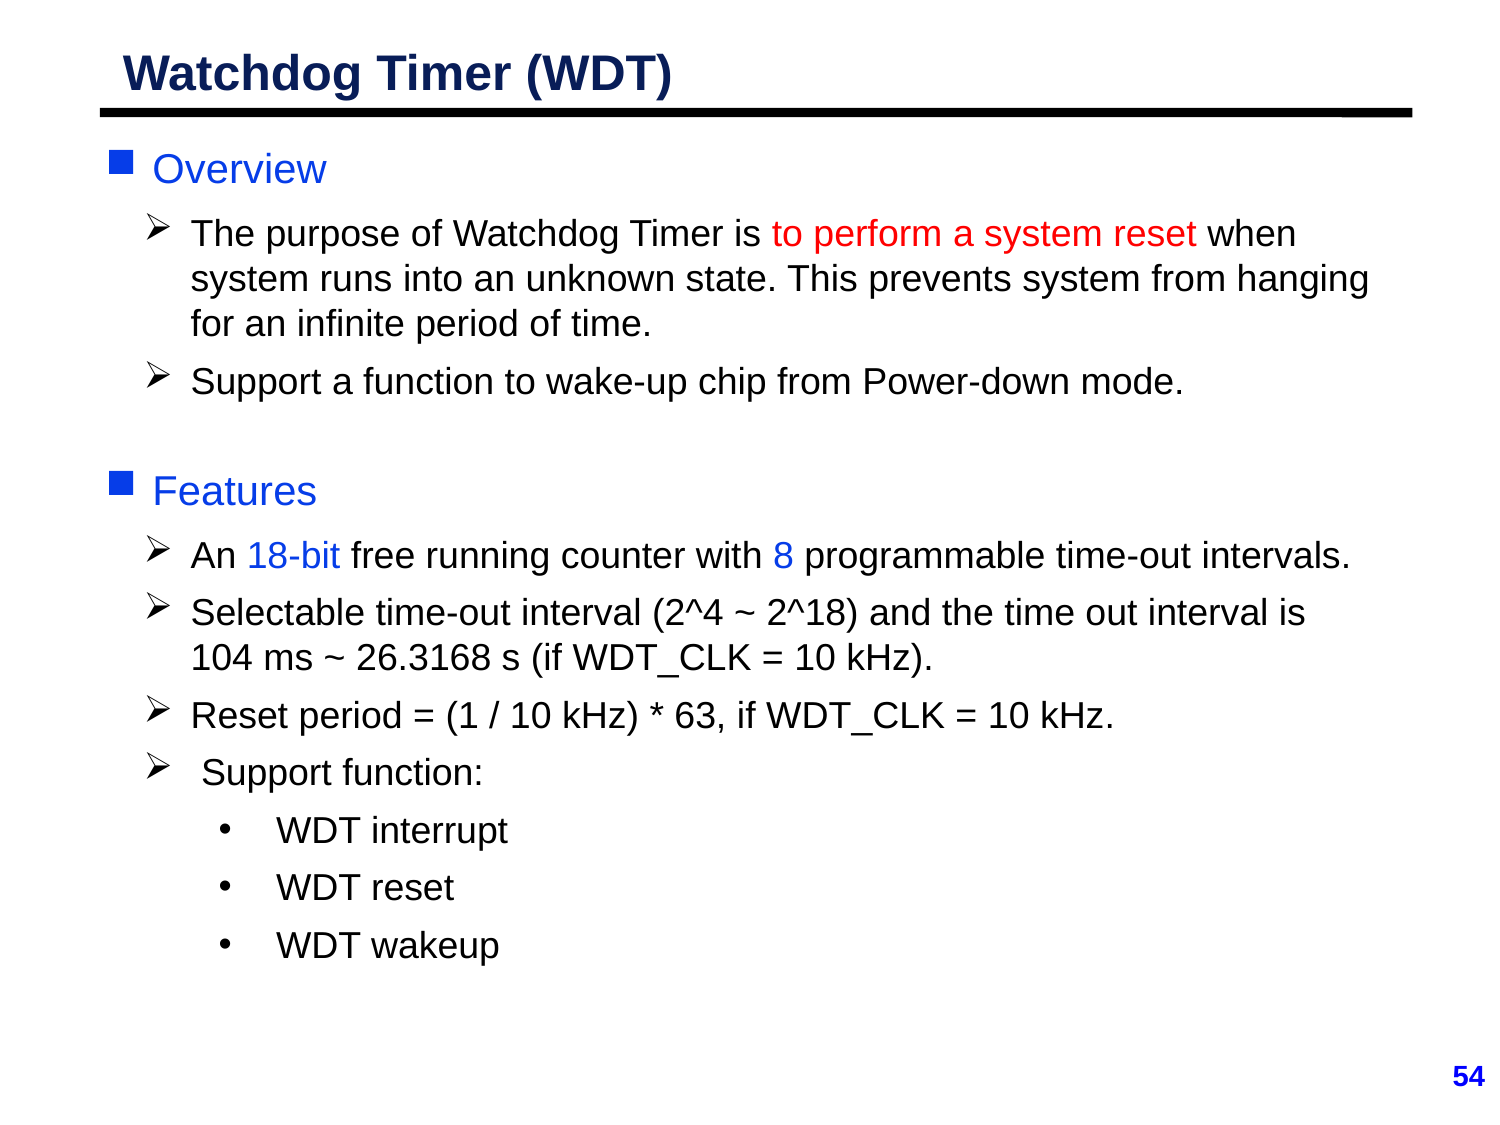

# Watchdog Timer (WDT)
Overview
The purpose of Watchdog Timer is to perform a system reset when system runs into an unknown state. This prevents system from hanging for an infinite period of time.
Support a function to wake-up chip from Power-down mode.
Features
An 18-bit free running counter with 8 programmable time-out intervals.
Selectable time-out interval (2^4 ~ 2^18) and the time out interval is 104 ms ~ 26.3168 s (if WDT_CLK = 10 kHz).
Reset period = (1 / 10 kHz) * 63, if WDT_CLK = 10 kHz.
 Support function:
 WDT interrupt
 WDT reset
 WDT wakeup
54